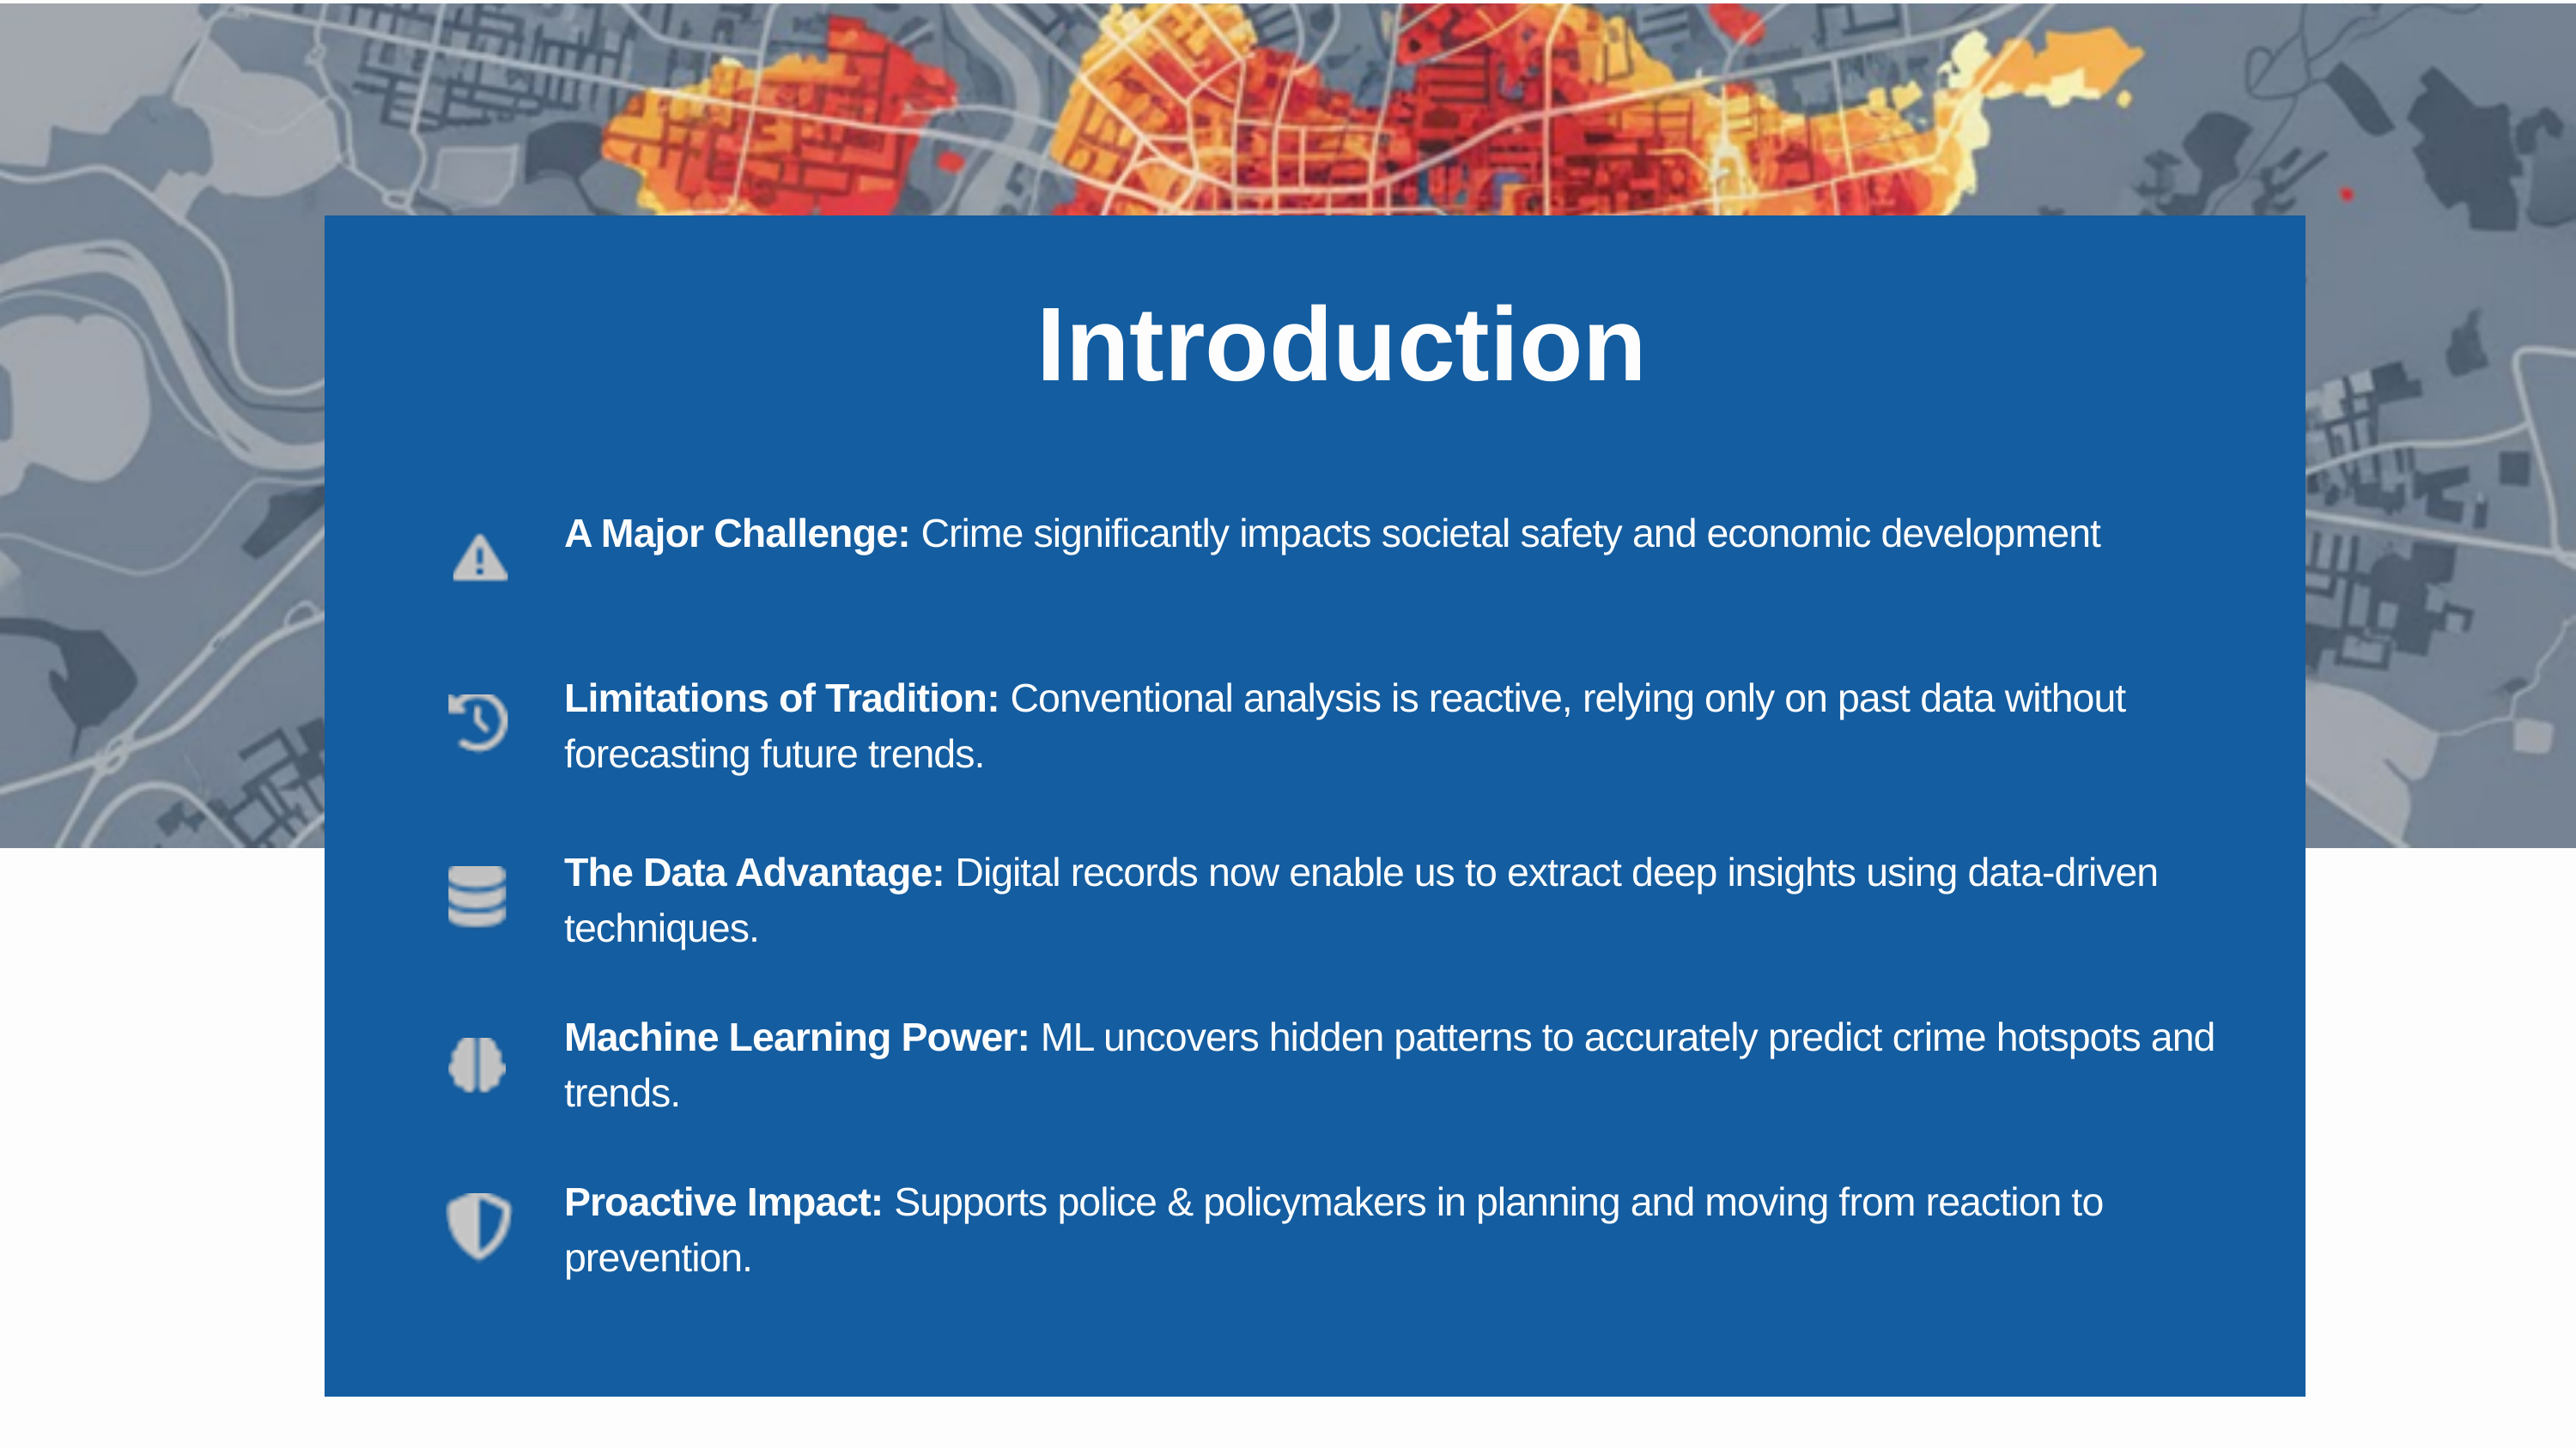

Introduction
A Major Challenge: Crime significantly impacts societal safety and economic development

Limitations of Tradition: Conventional analysis is reactive, relying only on past data without forecasting future trends.

The Data Advantage: Digital records now enable us to extract deep insights using data-driven techniques.

Machine Learning Power: ML uncovers hidden patterns to accurately predict crime hotspots and trends.

Proactive Impact: Supports police & policymakers in planning and moving from reaction to prevention.